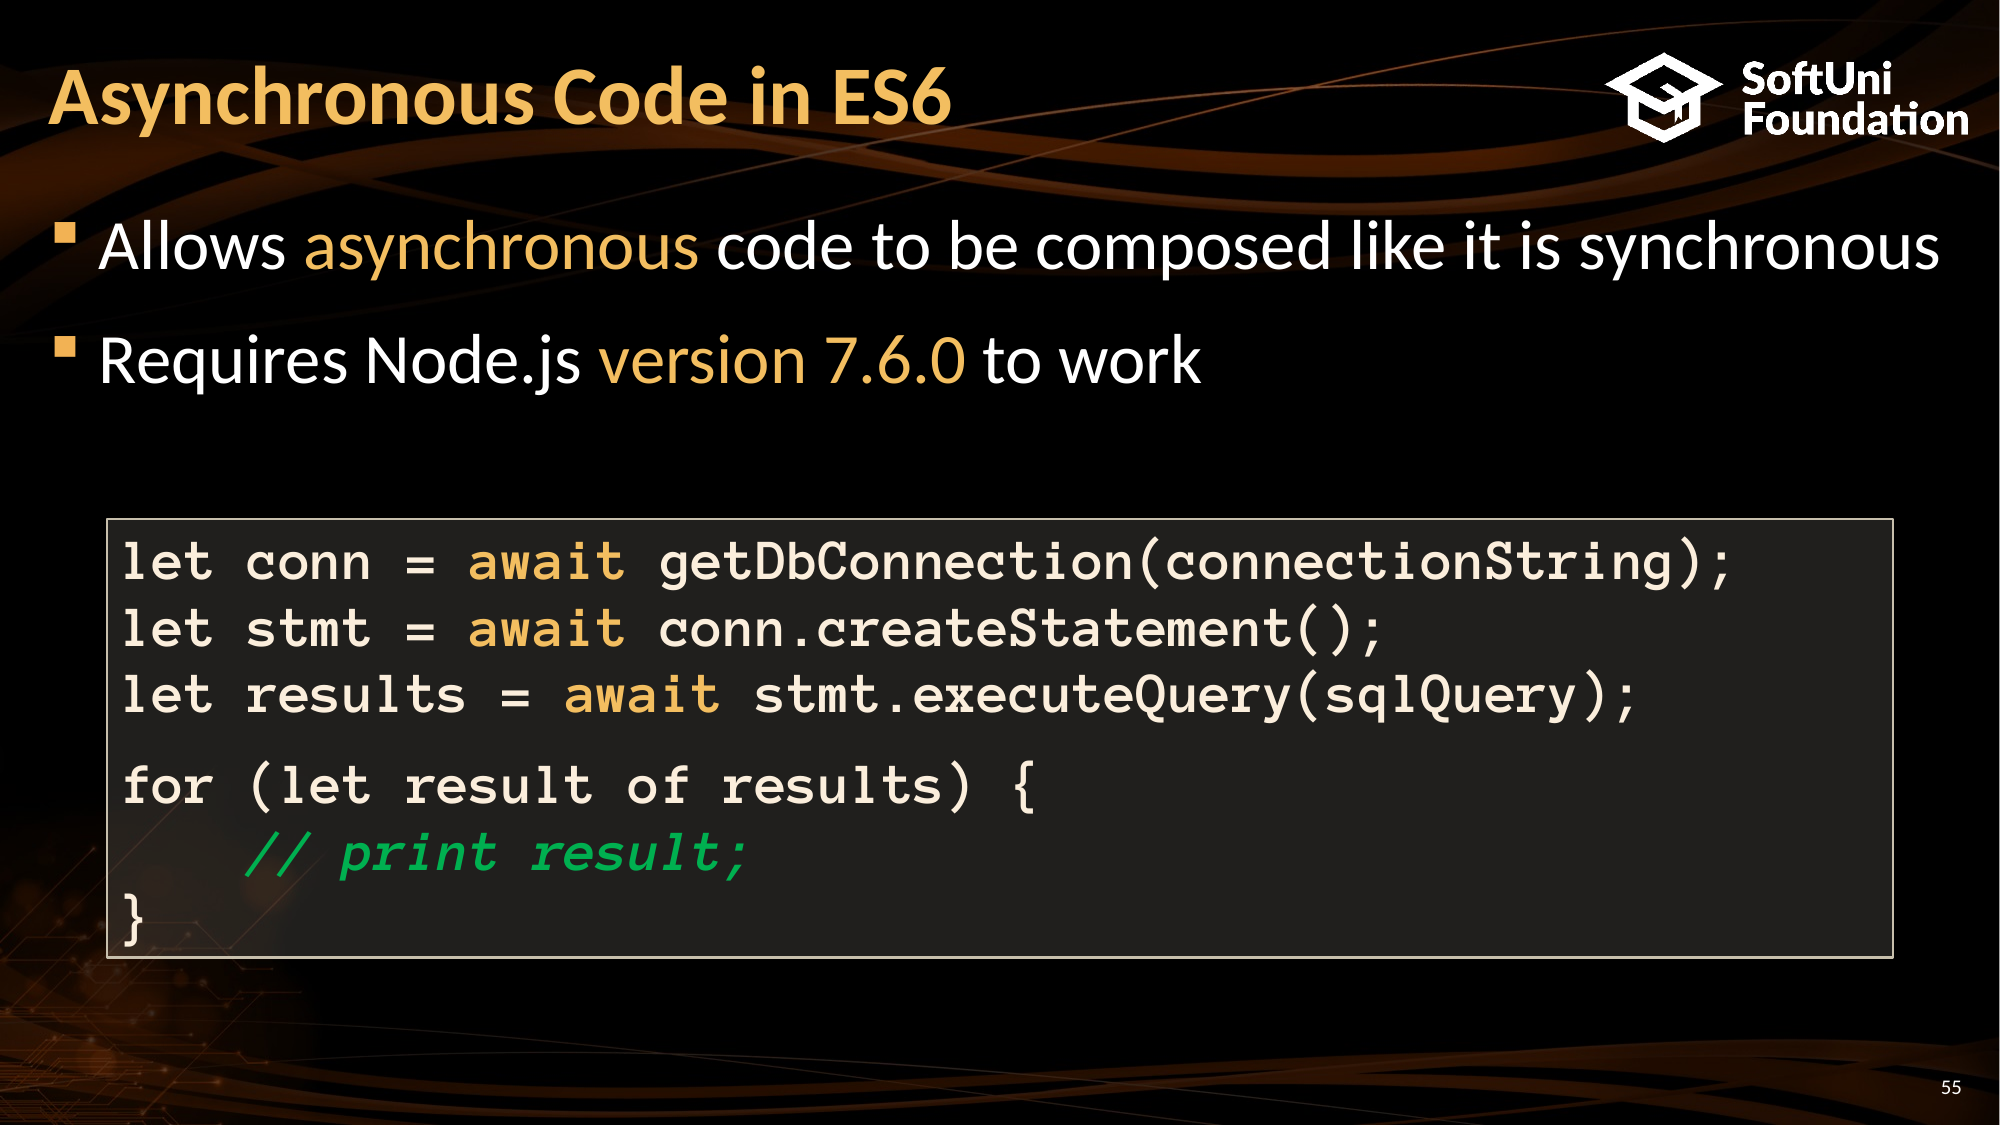

# Asynchronous Code in ES6
Allows asynchronous code to be composed like it is synchronous
Requires Node.js version 7.6.0 to work
let conn = await getDbConnection(connectionString);
let stmt = await conn.createStatement();
let results = await stmt.executeQuery(sqlQuery);
for (let result of results) {
    // print result;
}
55